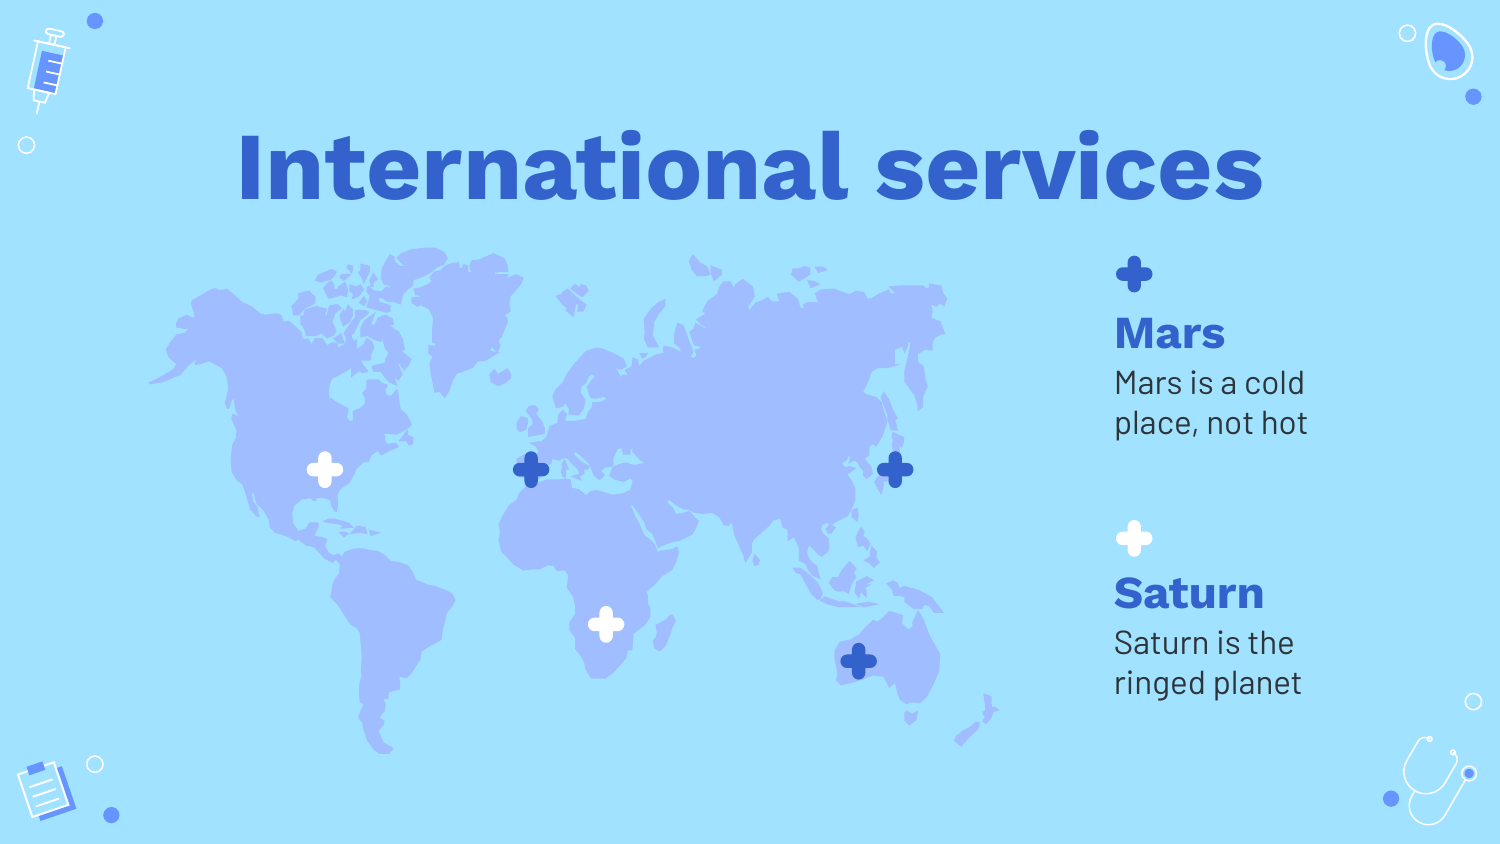

# International services

Mars
Mars is a cold place, not hot

Saturn
Saturn is the ringed planet